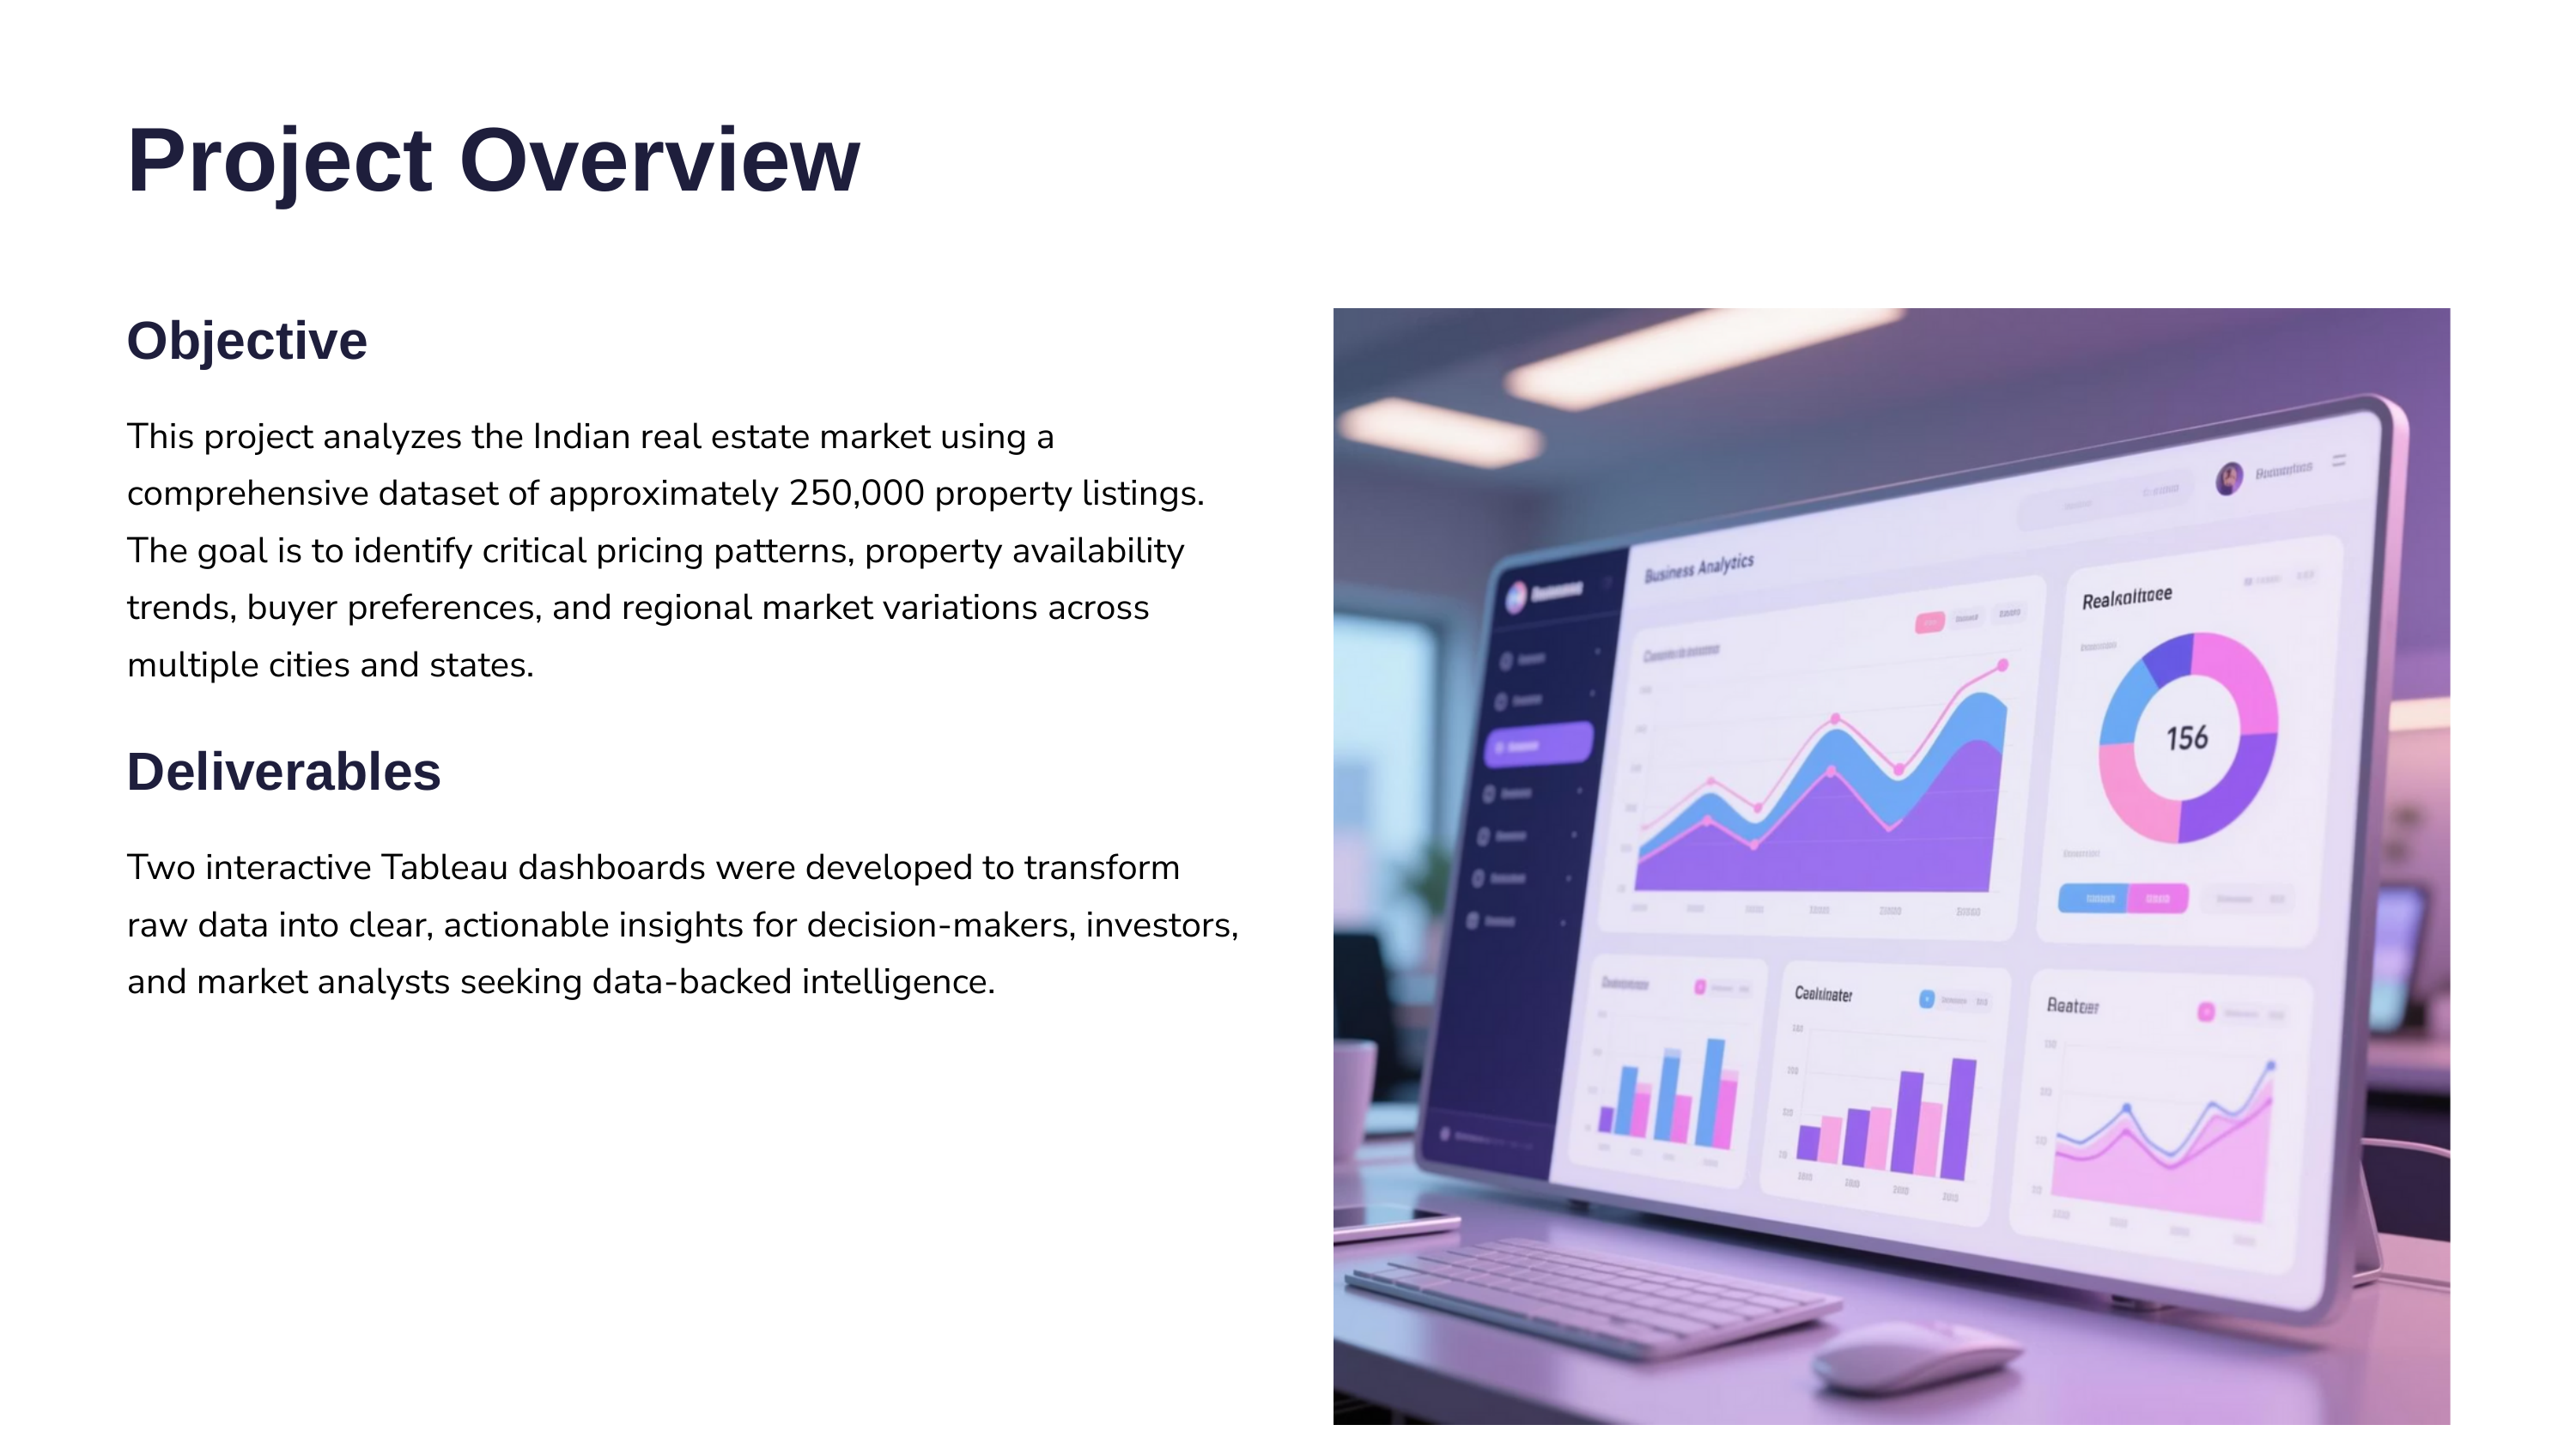

Project Overview
Objective

This project analyzes the Indian real estate market using a comprehensive dataset of approximately 250,000 property listings. The goal is to identify critical pricing patterns, property availability trends, buyer preferences, and regional market variations across multiple cities and states.
Deliverables
Two interactive Tableau dashboards were developed to transform raw data into clear, actionable insights for decision-makers, investors, and market analysts seeking data-backed intelligence.